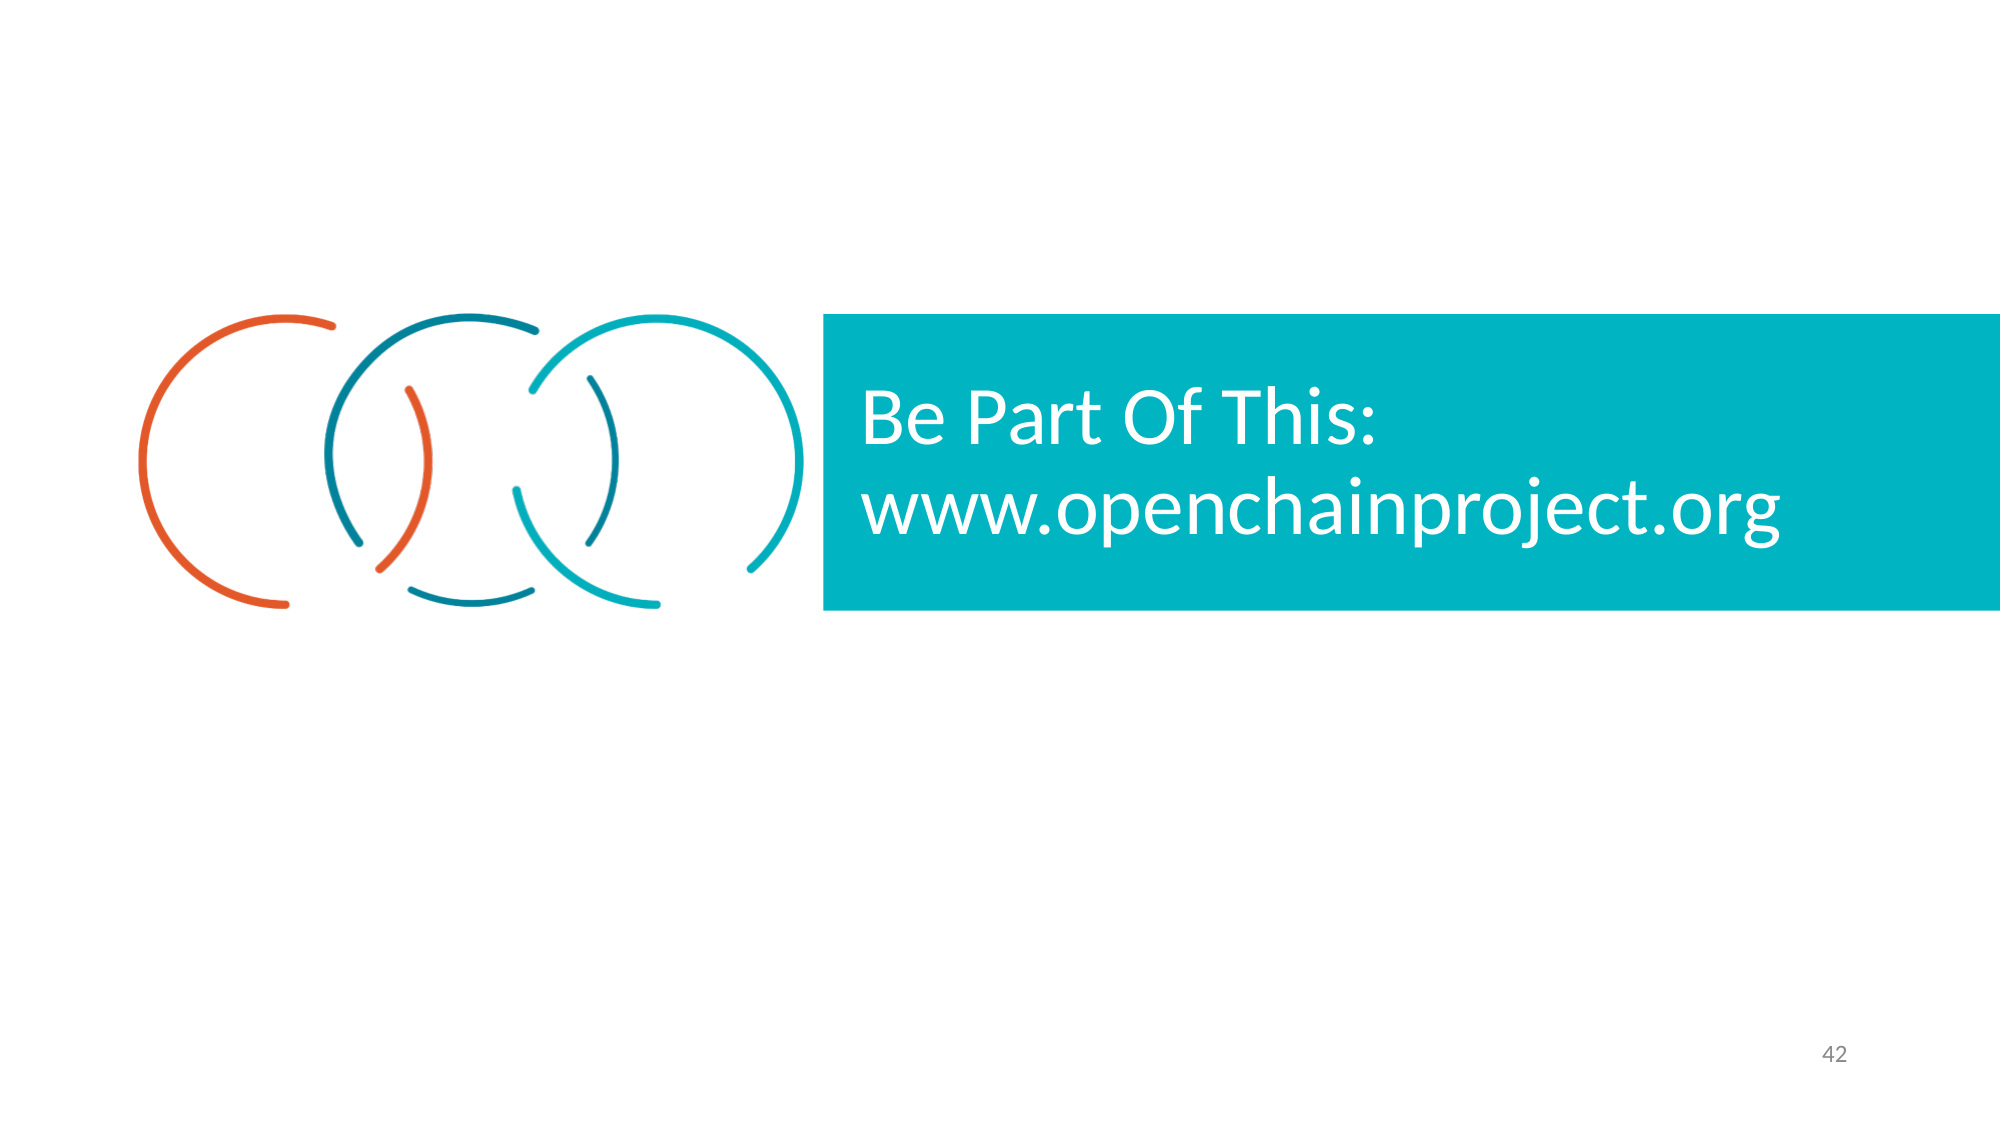

# Be Part Of This: www.openchainproject.org
42